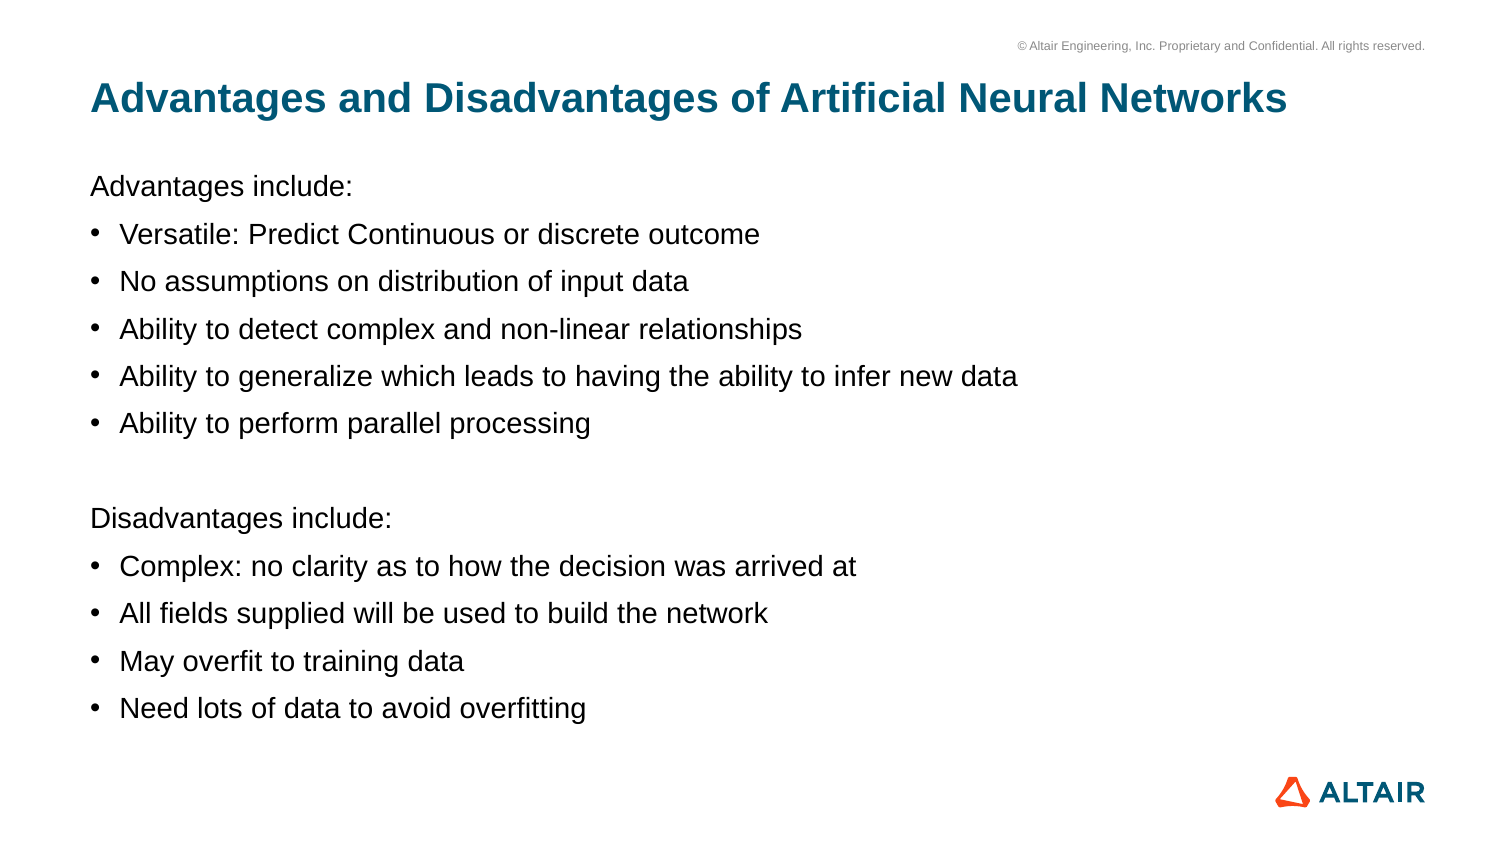

# Advantages and Disadvantages of Artificial Neural Networks
Advantages include:
Versatile: Predict Continuous or discrete outcome
No assumptions on distribution of input data
Ability to detect complex and non-linear relationships
Ability to generalize which leads to having the ability to infer new data
Ability to perform parallel processing

Disadvantages include:
Complex: no clarity as to how the decision was arrived at
All fields supplied will be used to build the network
May overfit to training data
Need lots of data to avoid overfitting